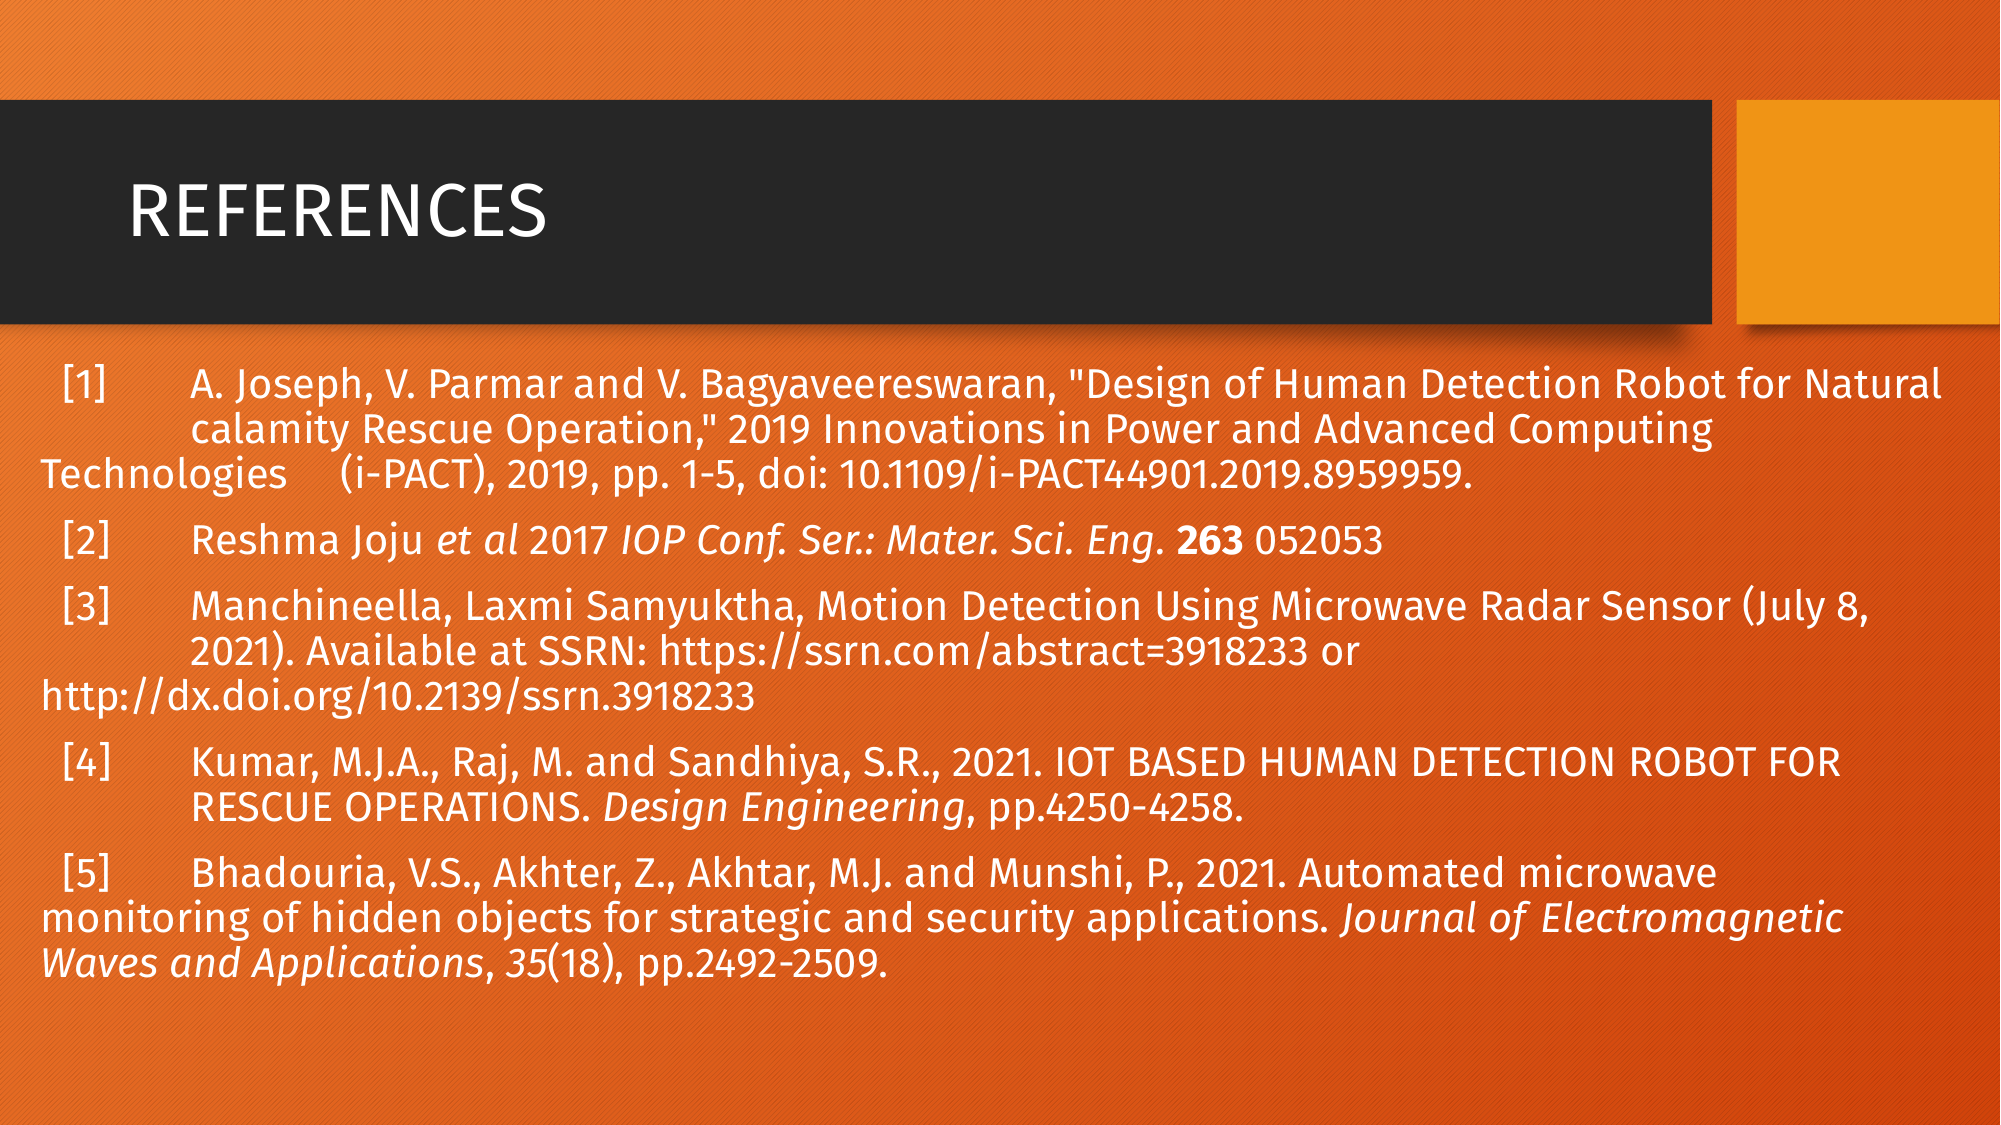

# REFERENCES
  [1]  	A. Joseph, V. Parmar and V. Bagyaveereswaran, "Design of Human Detection Robot for Natural 	calamity Rescue Operation," 2019 Innovations in Power and Advanced Computing Technologies 	(i-PACT), 2019, pp. 1-5, doi: 10.1109/i-PACT44901.2019.8959959.
  [2] 	Reshma Joju et al 2017 IOP Conf. Ser.: Mater. Sci. Eng. 263 052053
  [3]   	Manchineella, Laxmi Samyuktha, Motion Detection Using Microwave Radar Sensor (July 8, 	2021). Available at SSRN: https://ssrn.com/abstract=3918233 or 	http://dx.doi.org/10.2139/ssrn.3918233
  [4] 	Kumar, M.J.A., Raj, M. and Sandhiya, S.R., 2021. IOT BASED HUMAN DETECTION ROBOT FOR 	RESCUE OPERATIONS. Design Engineering, pp.4250-4258.
  [5] 	Bhadouria, V.S., Akhter, Z., Akhtar, M.J. and Munshi, P., 2021. Automated microwave 	monitoring of hidden objects for strategic and security applications. Journal of 	Electromagnetic Waves and Applications, 35(18), pp.2492-2509.